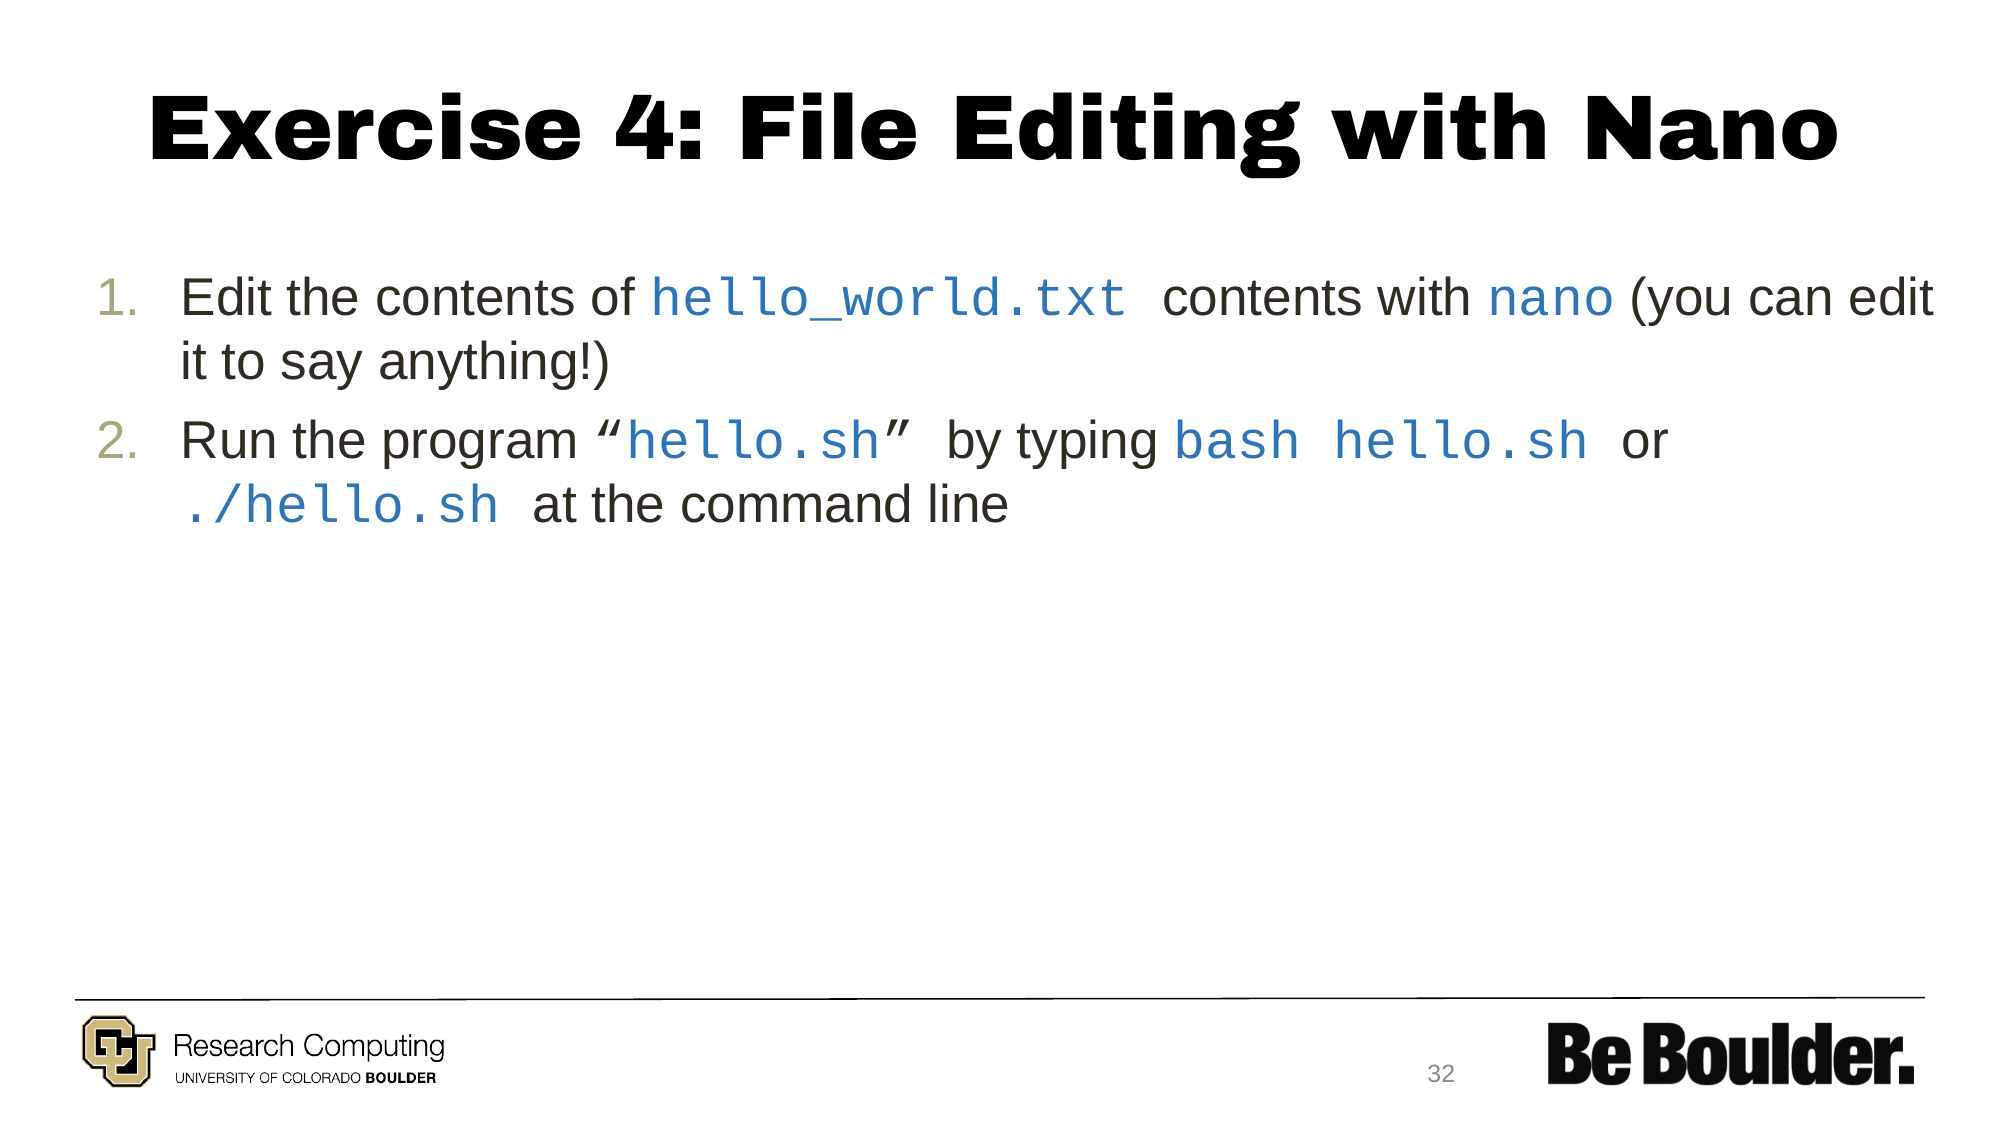

# Exercise 4: File Editing with Nano
Edit the contents of hello_world.txt contents with nano (you can edit it to say anything!)
Run the program “hello.sh” by typing bash hello.sh or ./hello.sh at the command line

32
SC Spinup 1 - Linux